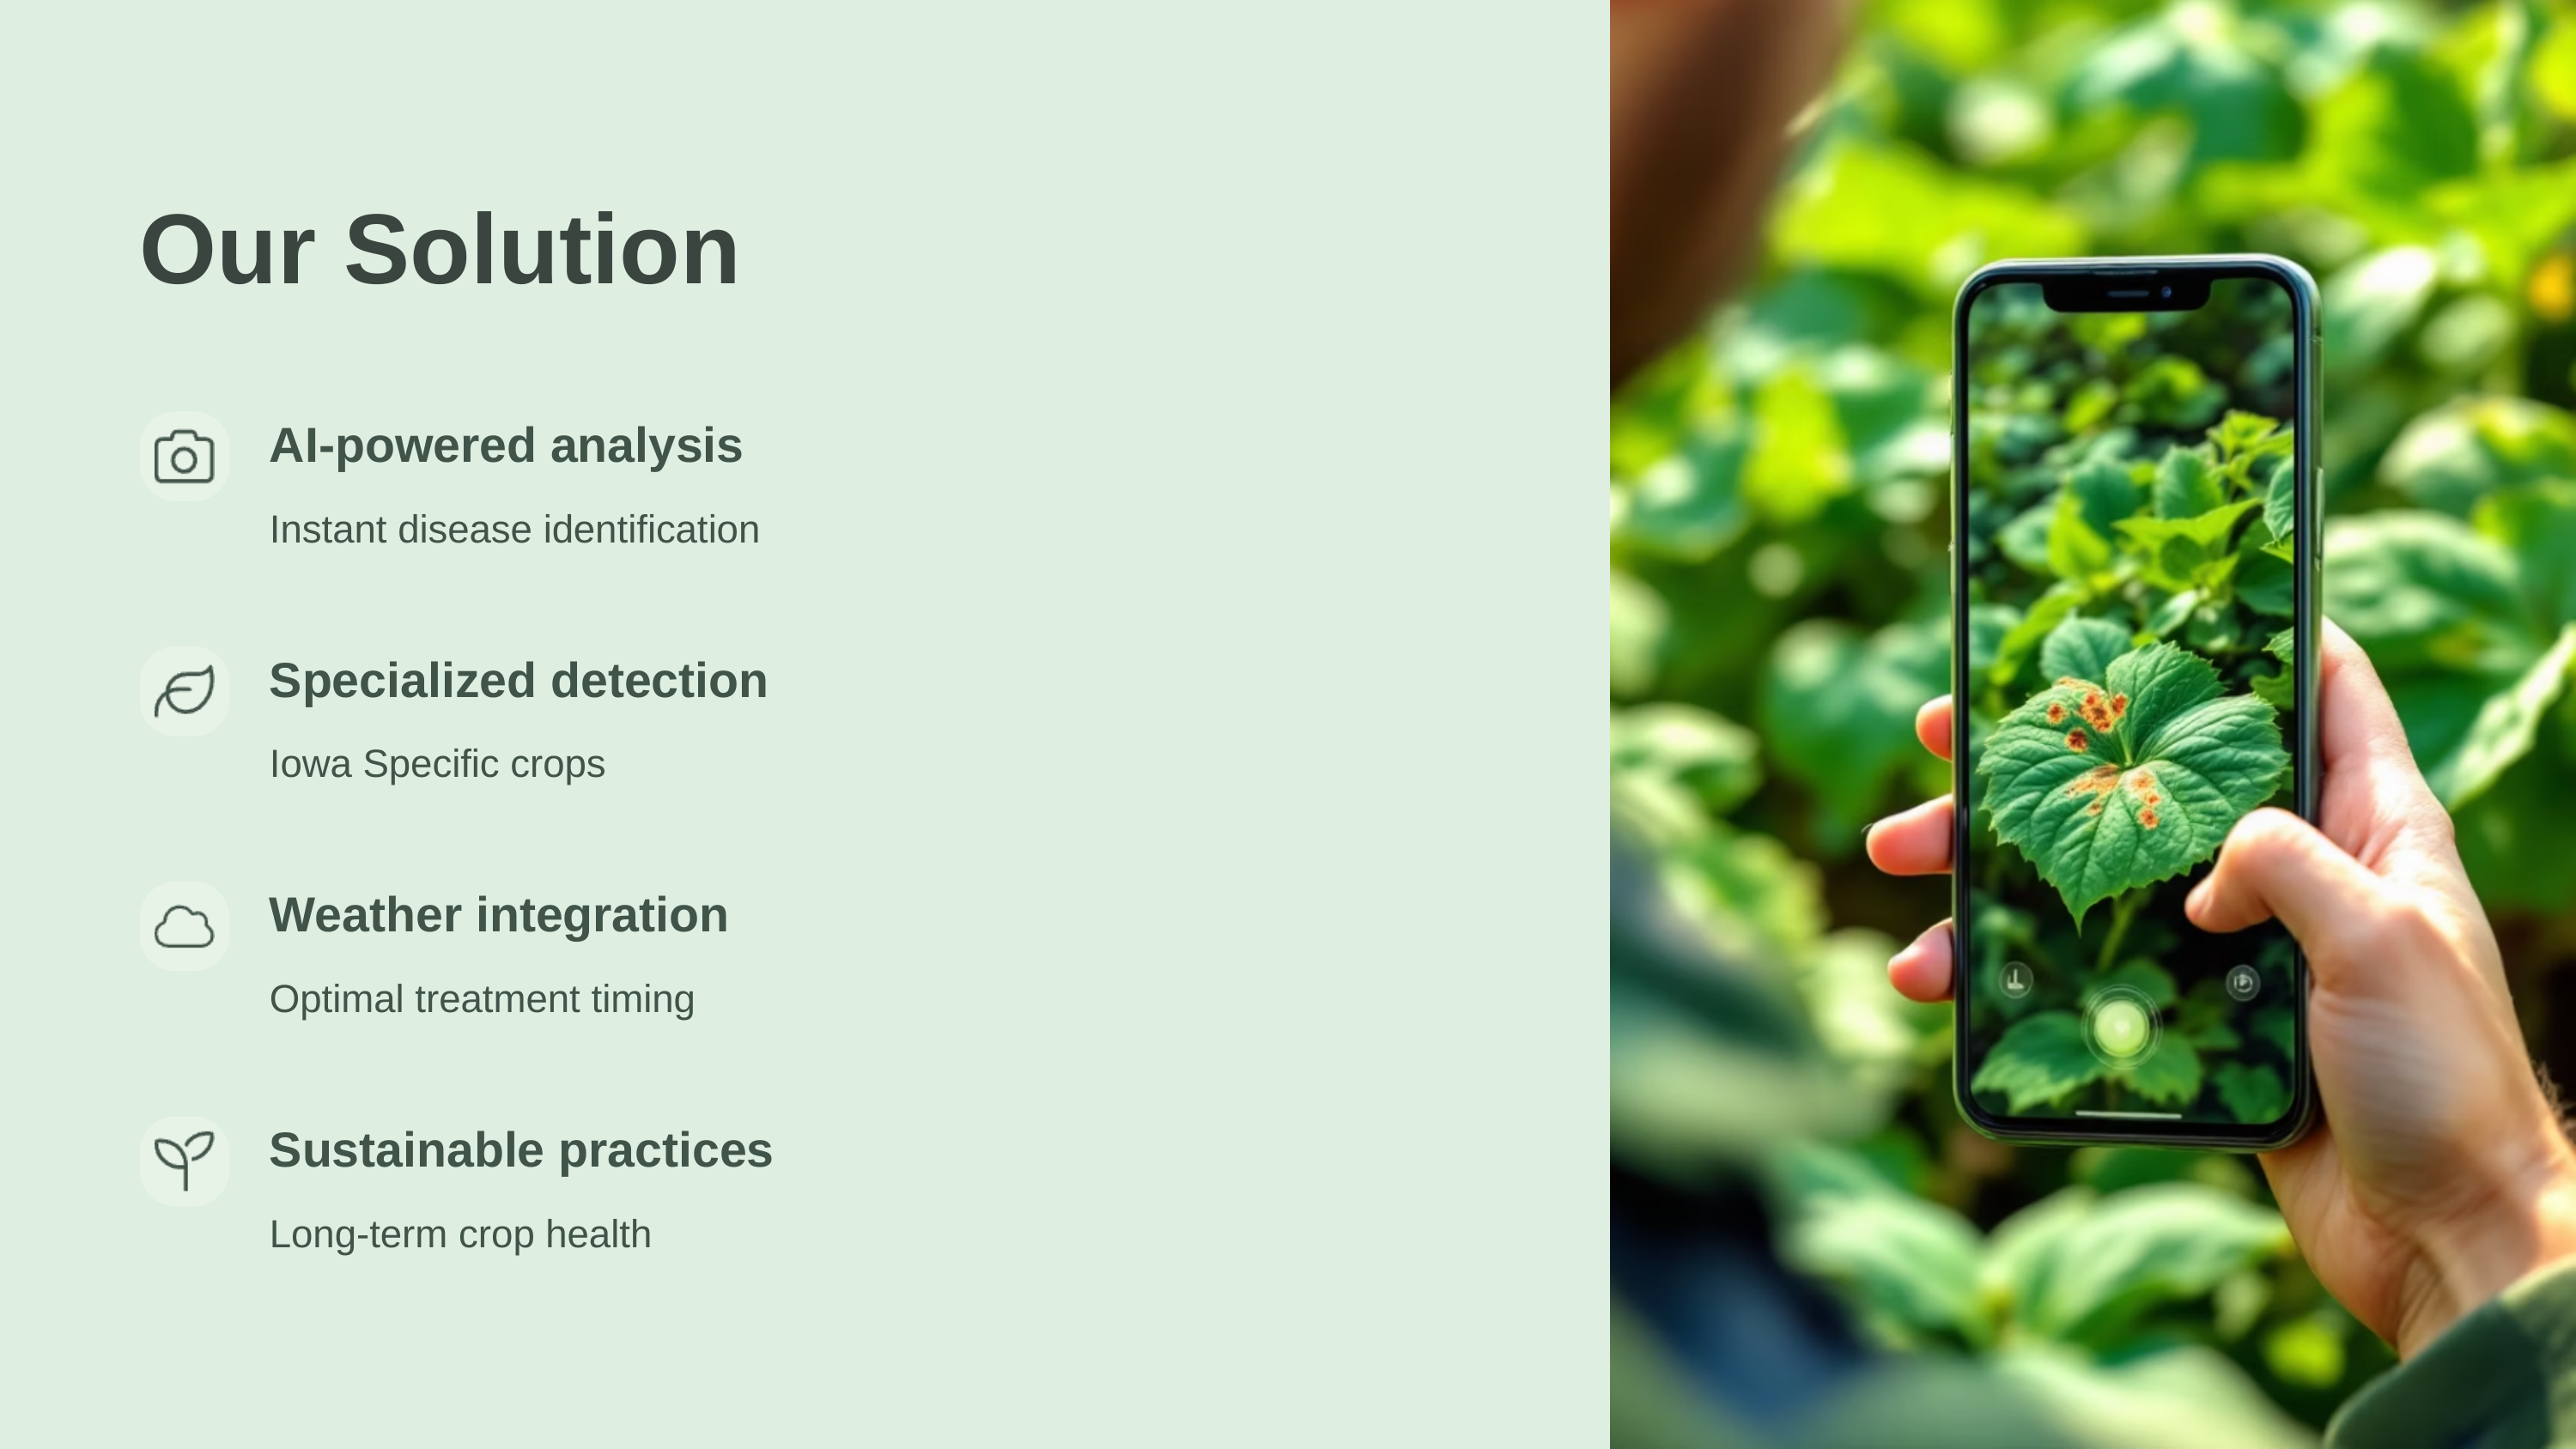

Our Solution

AI-powered analysis

Instant disease identification

Specialized detection

Iowa Specific crops

Weather integration

Optimal treatment timing

Sustainable practices

Long-term crop health